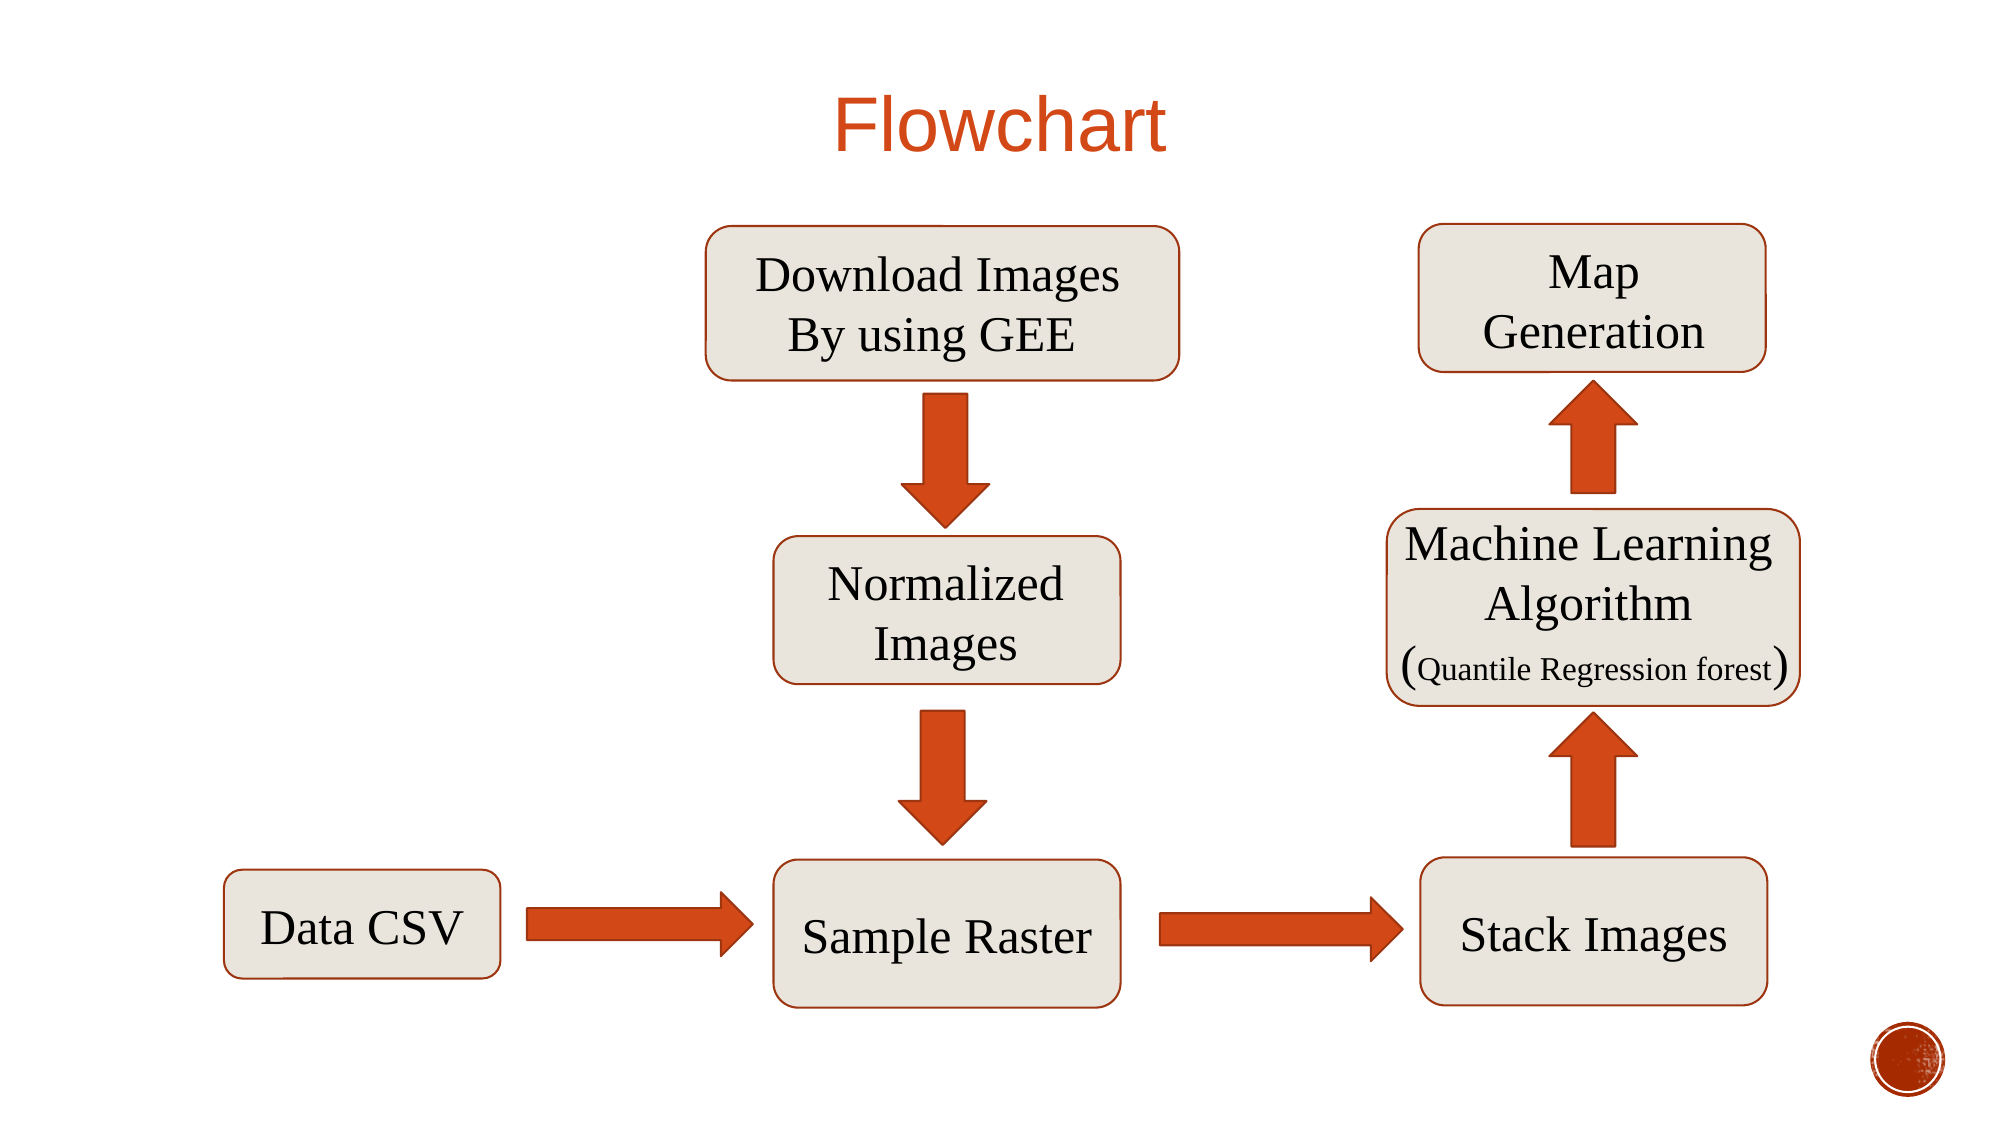

Flowchart

Map Generation
Download Images
By using GEE

Machine Learning
Algorithm
(Quantile Regression forest)

Normalized Images

Stack Images
Sample Raster
Data CSV